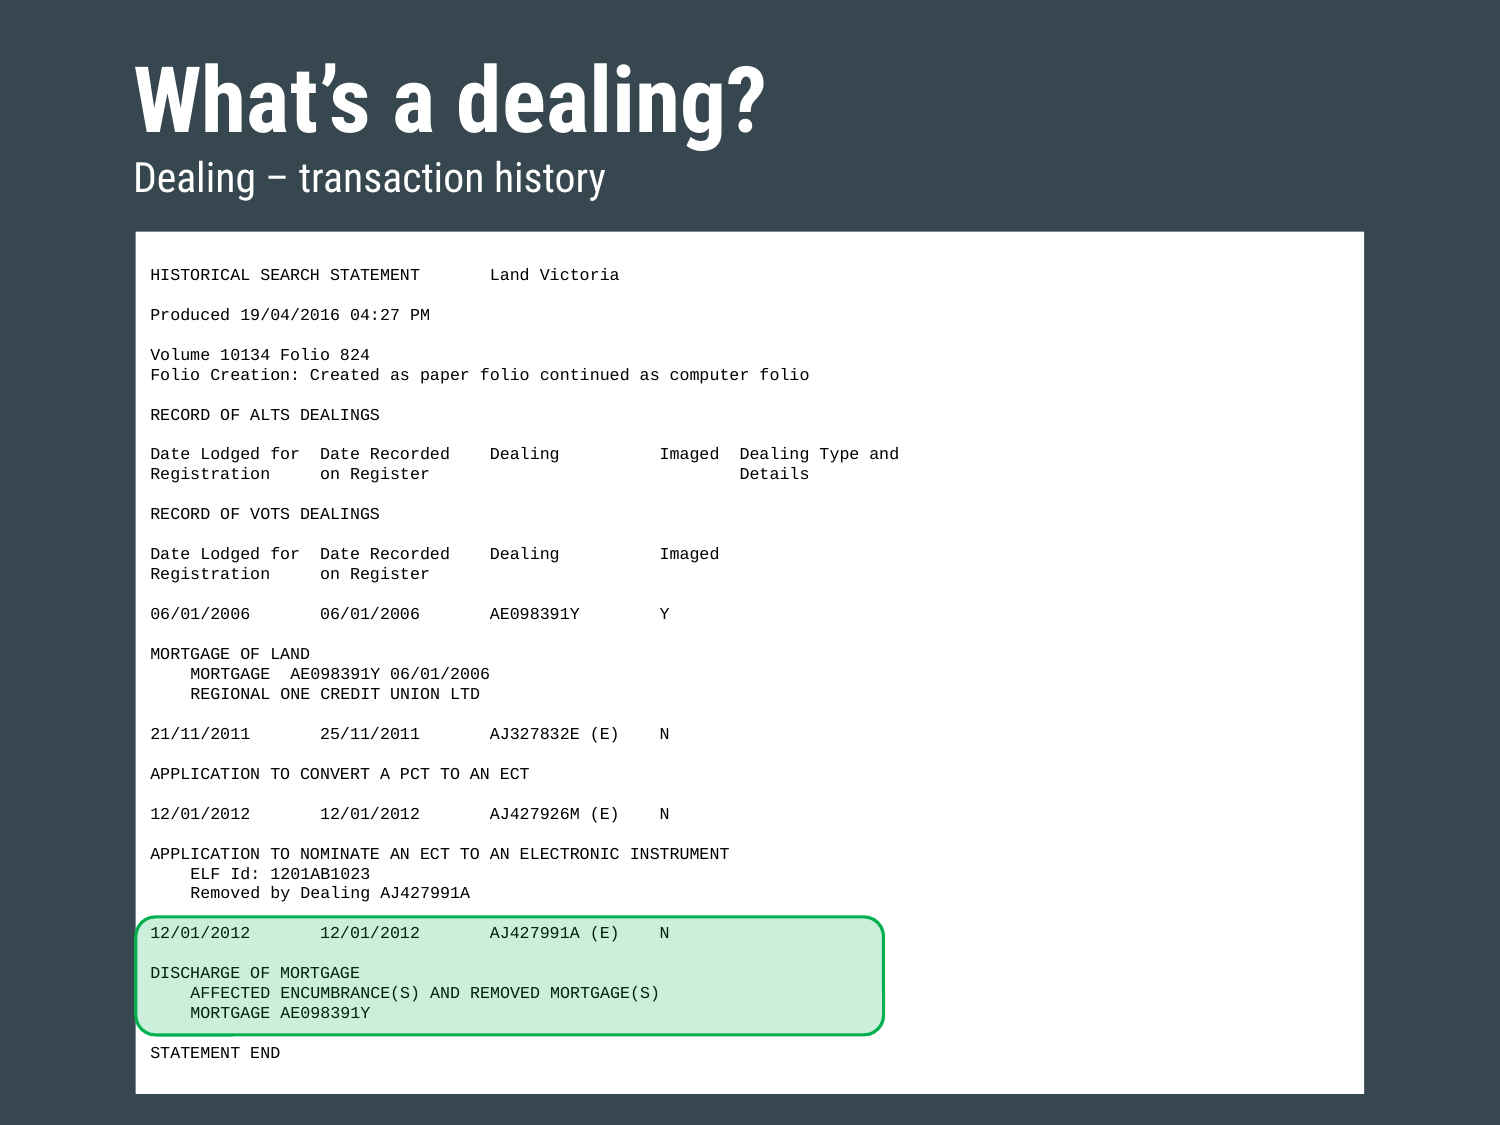

# What’s a dealing? Dealing – transaction history
HISTORICAL SEARCH STATEMENT       Land Victoria

Produced 19/04/2016 04:27 PM

Volume 10134 Folio 824
Folio Creation: Created as paper folio continued as computer folio

RECORD OF ALTS DEALINGS

Date Lodged for  Date Recorded    Dealing          Imaged  Dealing Type and
Registration     on Register                               Details

RECORD OF VOTS DEALINGS

Date Lodged for  Date Recorded    Dealing          Imaged
Registration     on Register

06/01/2006       06/01/2006       AE098391Y        Y

MORTGAGE OF LAND
    MORTGAGE  AE098391Y 06/01/2006
    REGIONAL ONE CREDIT UNION LTD

21/11/2011       25/11/2011       AJ327832E (E)    N

APPLICATION TO CONVERT A PCT TO AN ECT

12/01/2012       12/01/2012       AJ427926M (E)    N

APPLICATION TO NOMINATE AN ECT TO AN ELECTRONIC INSTRUMENT
    ELF Id: 1201AB1023
    Removed by Dealing AJ427991A

12/01/2012       12/01/2012       AJ427991A (E)    N

DISCHARGE OF MORTGAGE
    AFFECTED ENCUMBRANCE(S) AND REMOVED MORTGAGE(S)
    MORTGAGE AE098391Y

STATEMENT END